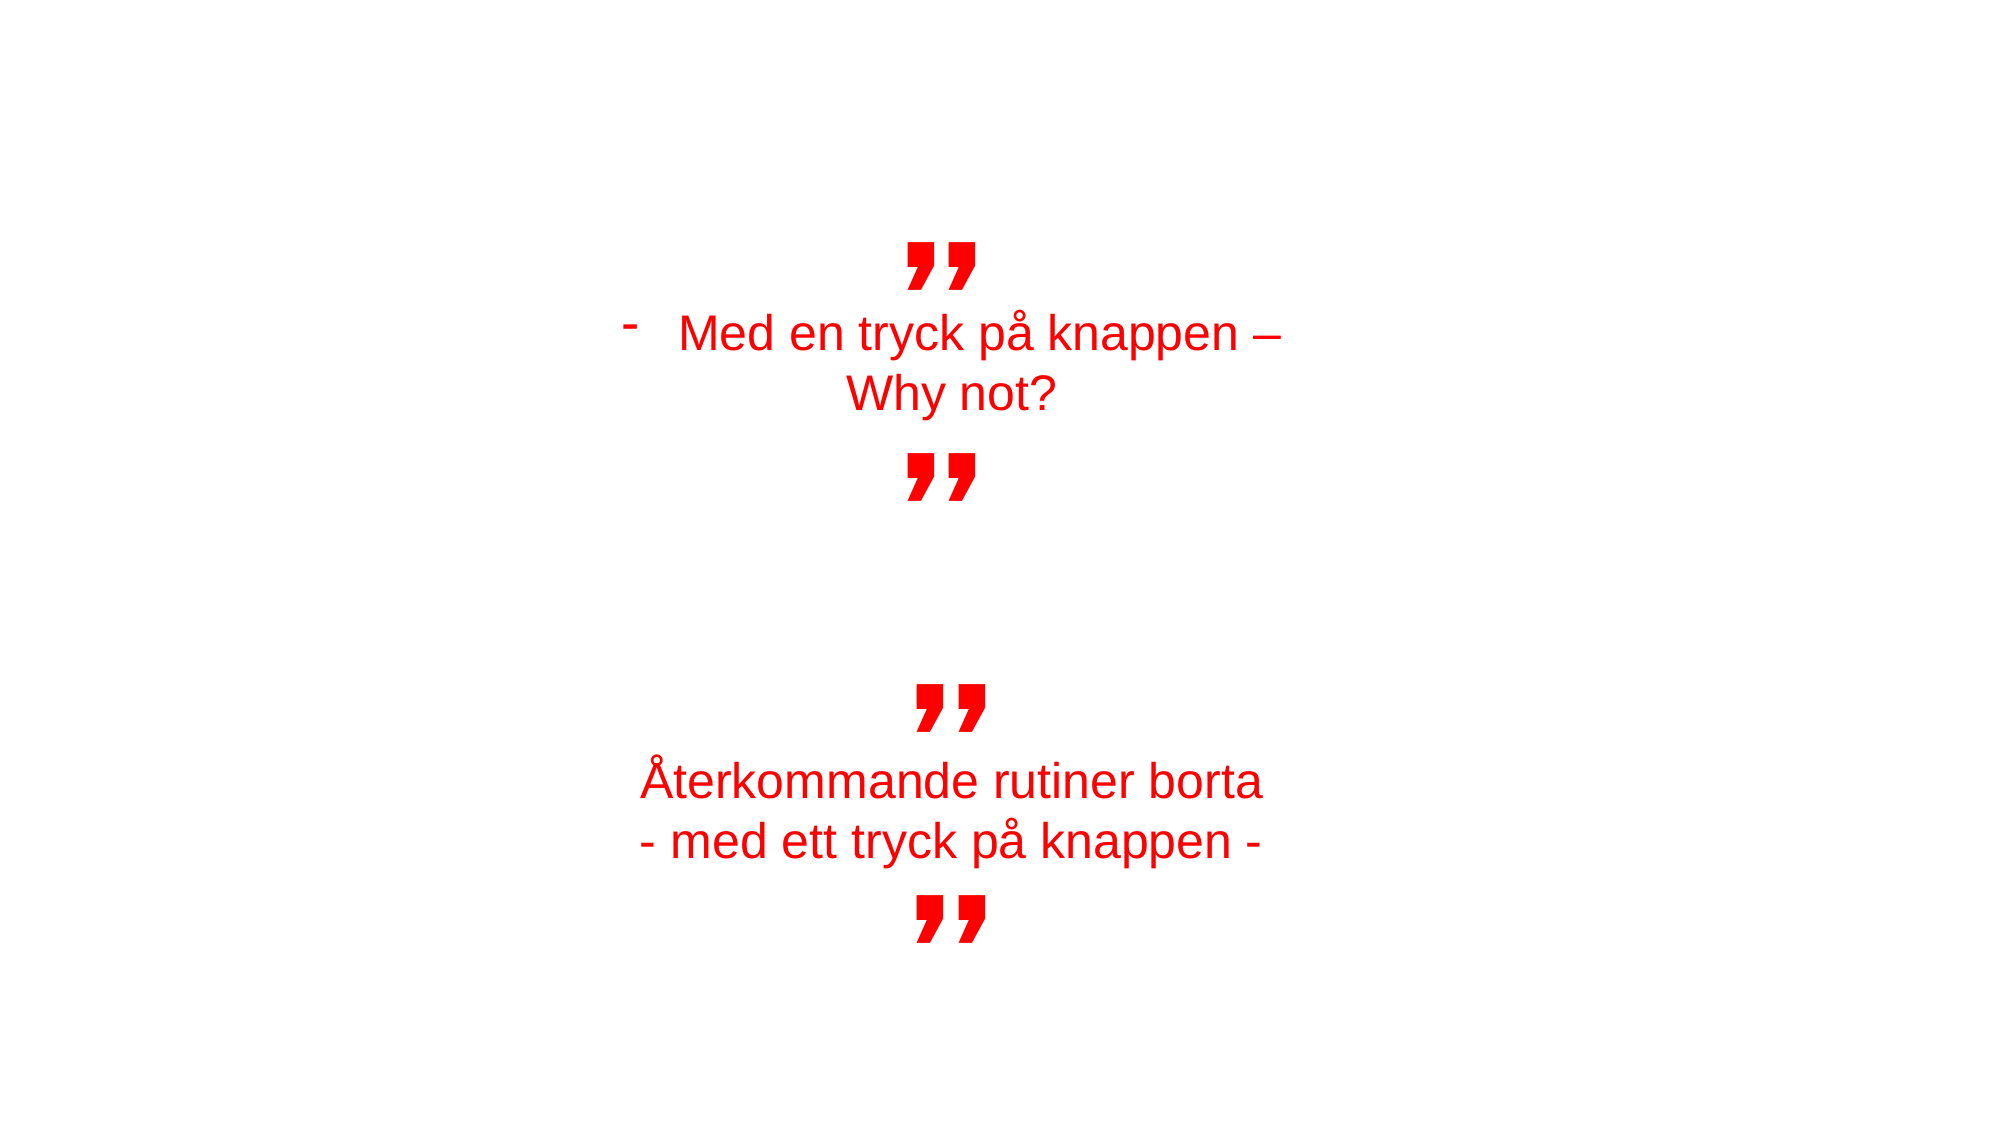

,,
Med en tryck på knappen –
Why not?
,,
,,
Återkommande rutiner borta
- med ett tryck på knappen -
,,